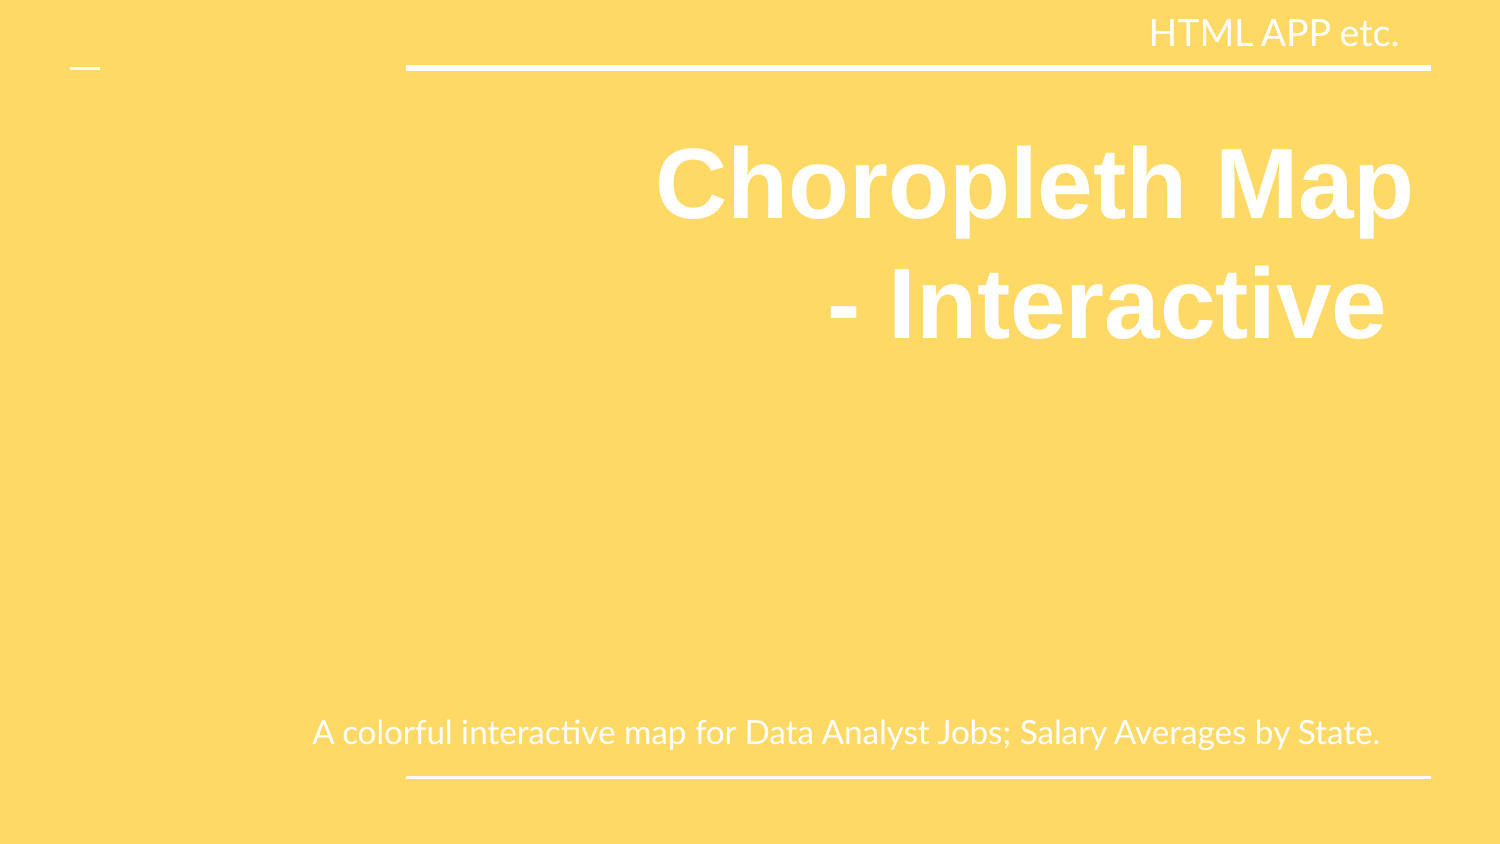

HTML APP etc.
# Choropleth Map - Interactive

A colorful interactive map for Data Analyst Jobs; Salary Averages by State.